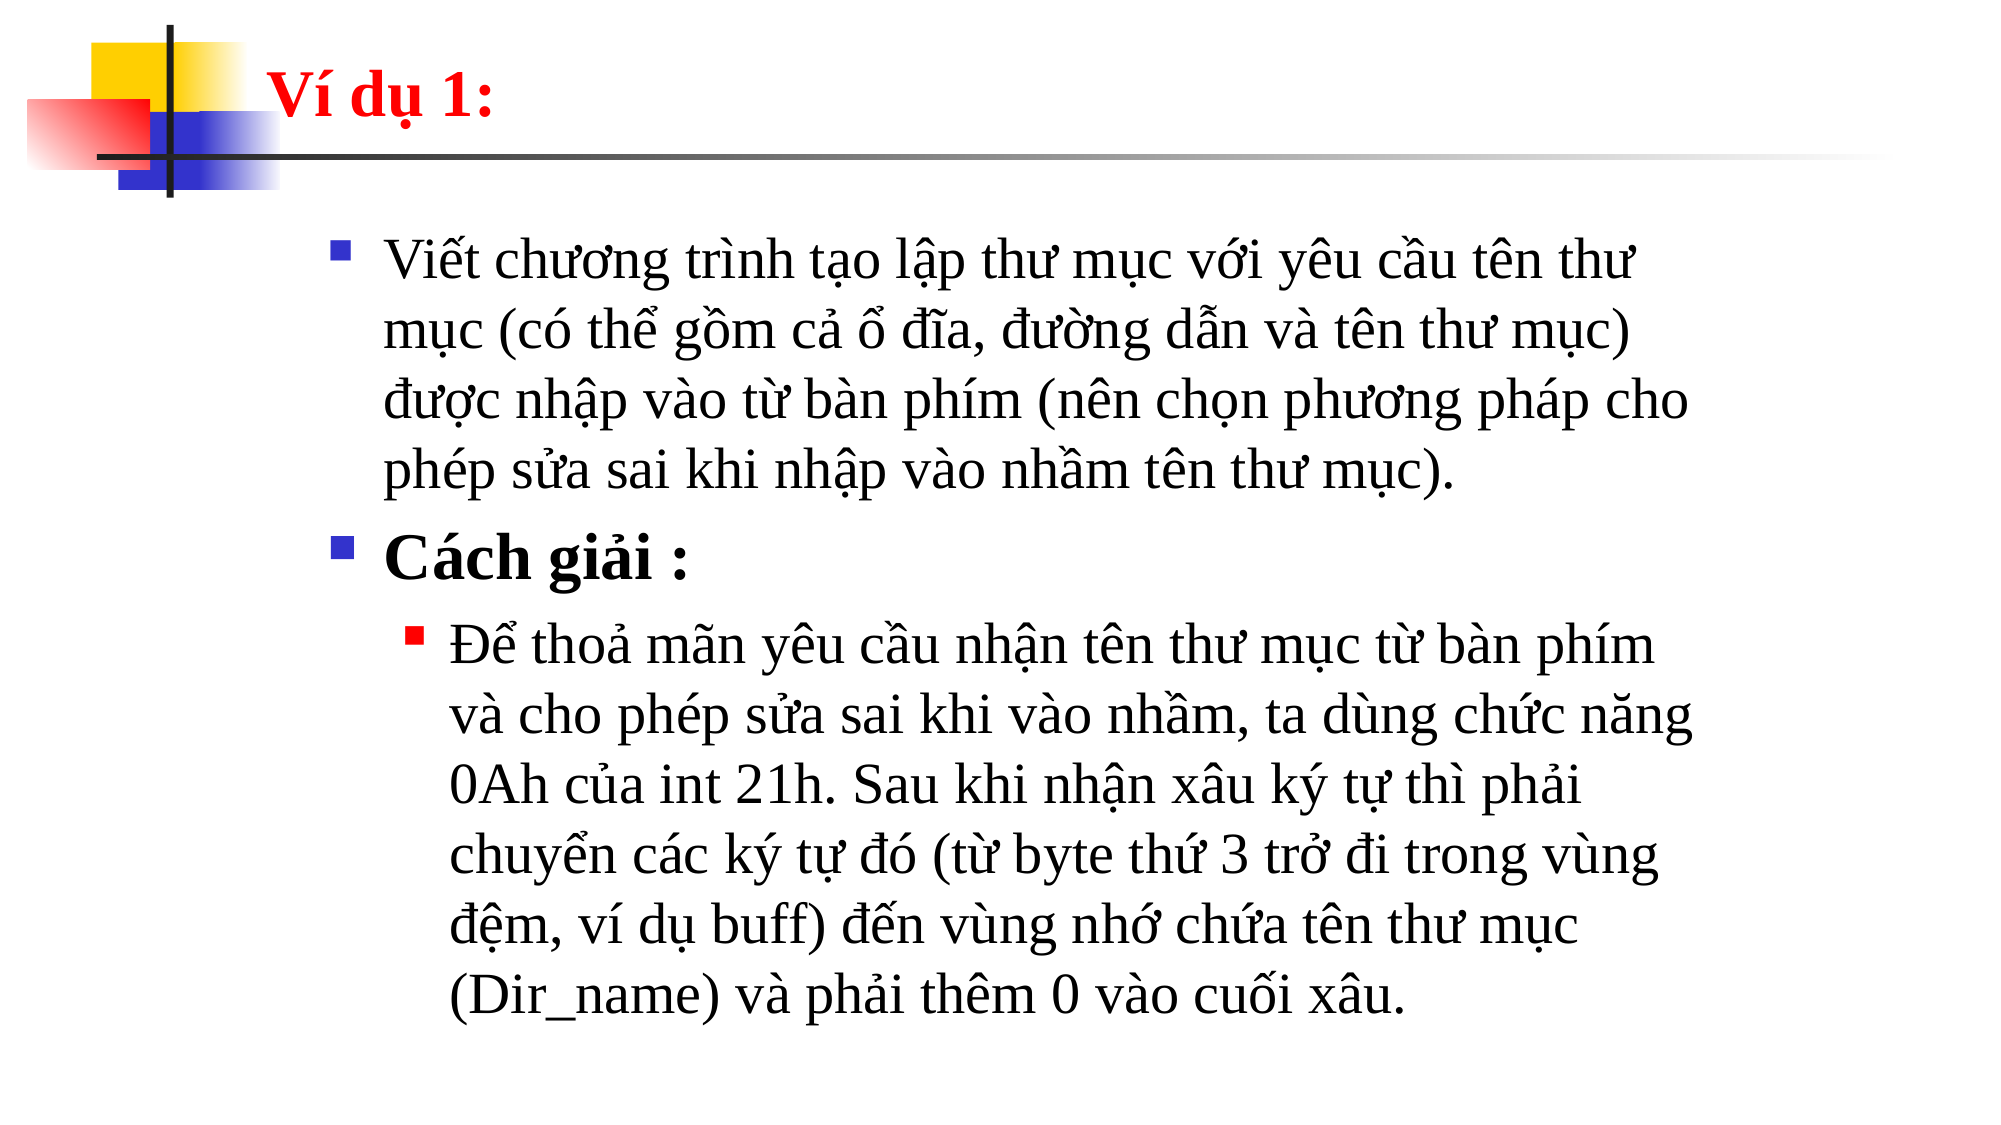

# Ví dụ 1:
Viết chương trình tạo lập thư mục với yêu cầu tên thư mục (có thể gồm cả ổ đĩa, đường dẫn và tên thư mục) được nhập vào từ bàn phím (nên chọn phương pháp cho phép sửa sai khi nhập vào nhầm tên thư mục).
Cách giải :
Để thoả mãn yêu cầu nhận tên thư mục từ bàn phím và cho phép sửa sai khi vào nhầm, ta dùng chức năng 0Ah của int 21h. Sau khi nhận xâu ký tự thì phải chuyển các ký tự đó (từ byte thứ 3 trở đi trong vùng đệm, ví dụ buff) đến vùng nhớ chứa tên thư mục (Dir_name) và phải thêm 0 vào cuối xâu.